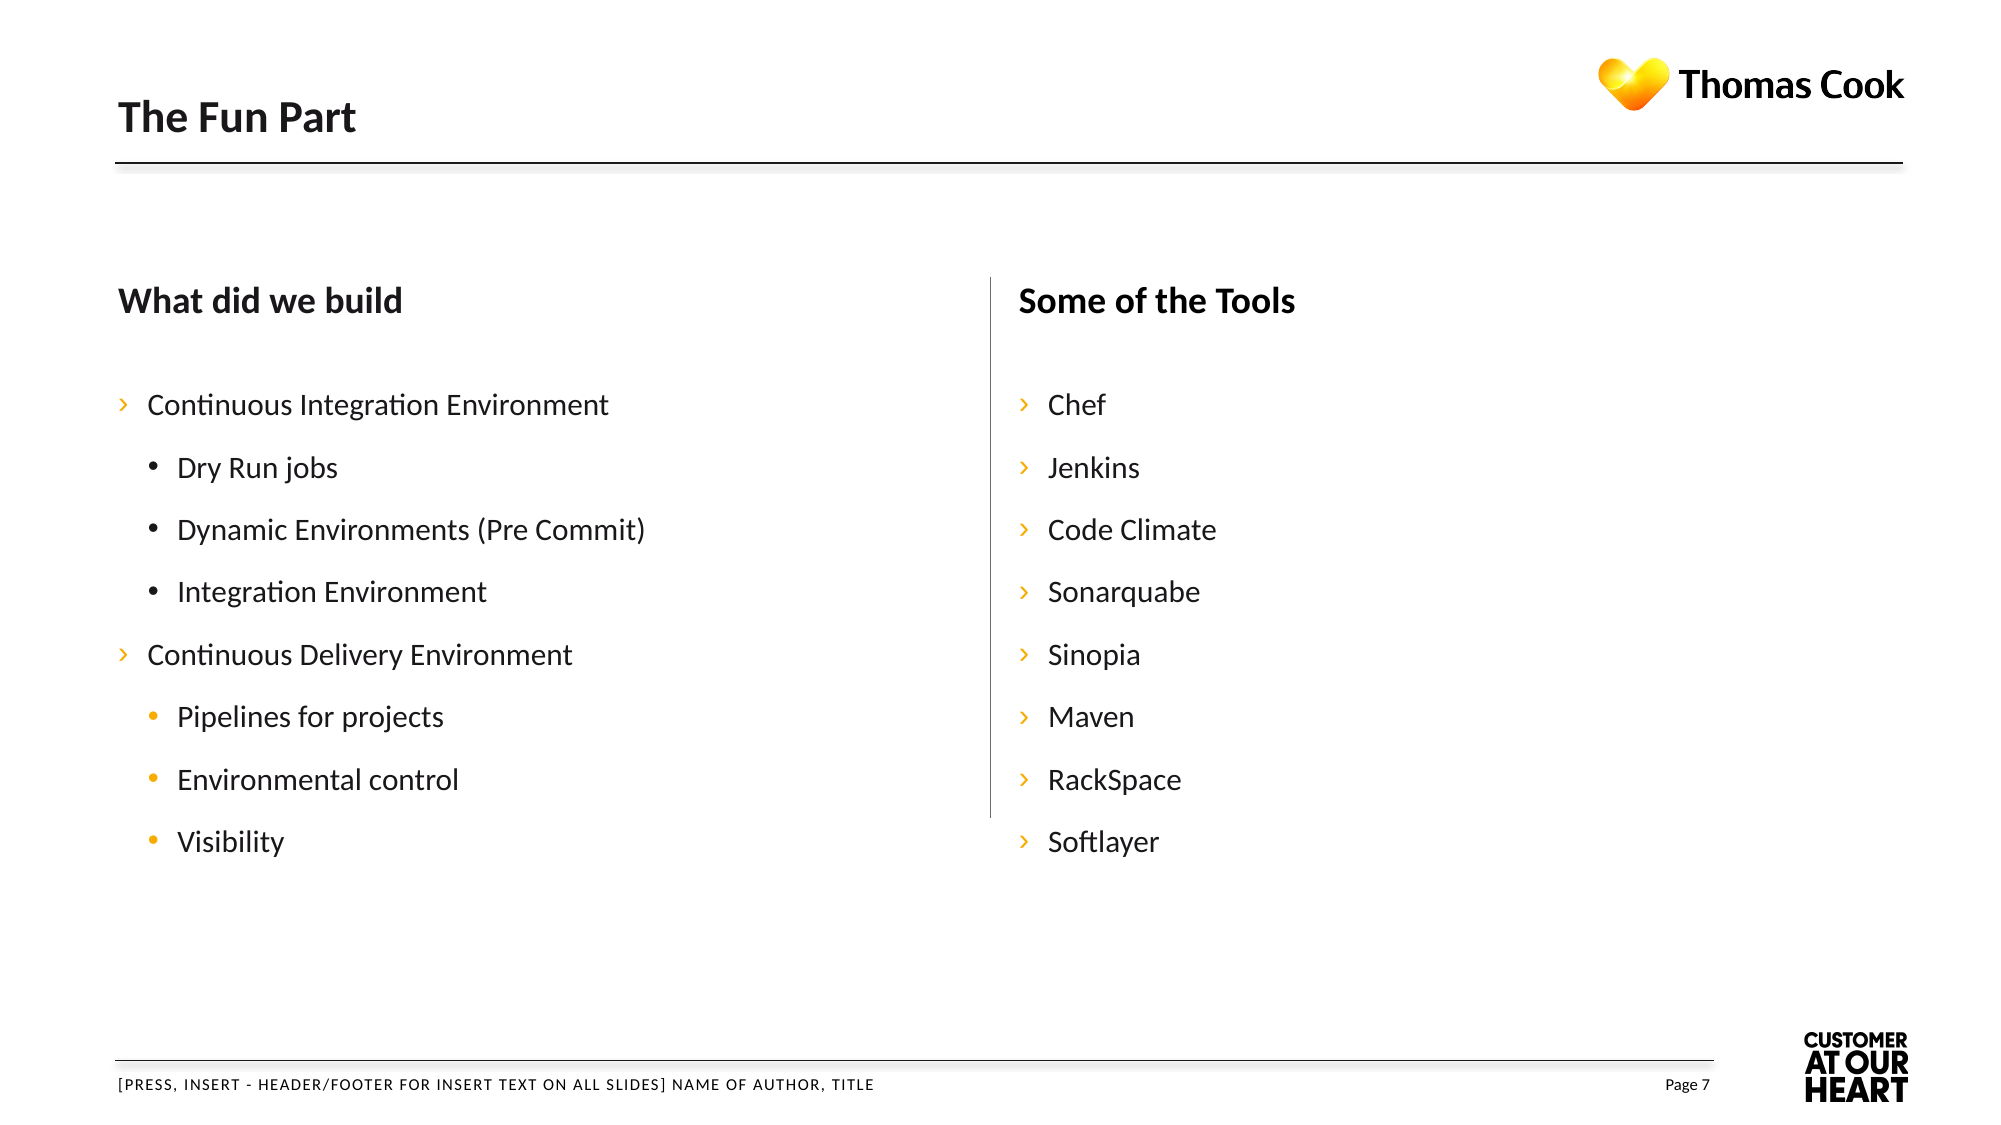

# The Fun Part
What did we build
Some of the Tools
Chef
Jenkins
Code Climate
Sonarquabe
Sinopia
Maven
RackSpace
Softlayer
Continuous Integration Environment
Dry Run jobs
Dynamic Environments (Pre Commit)
Integration Environment
Continuous Delivery Environment
Pipelines for projects
Environmental control
Visibility

[Press, Insert - Header/Footer for insert text on all slides] NAME OF AUTHOR, TITLE
Page 7